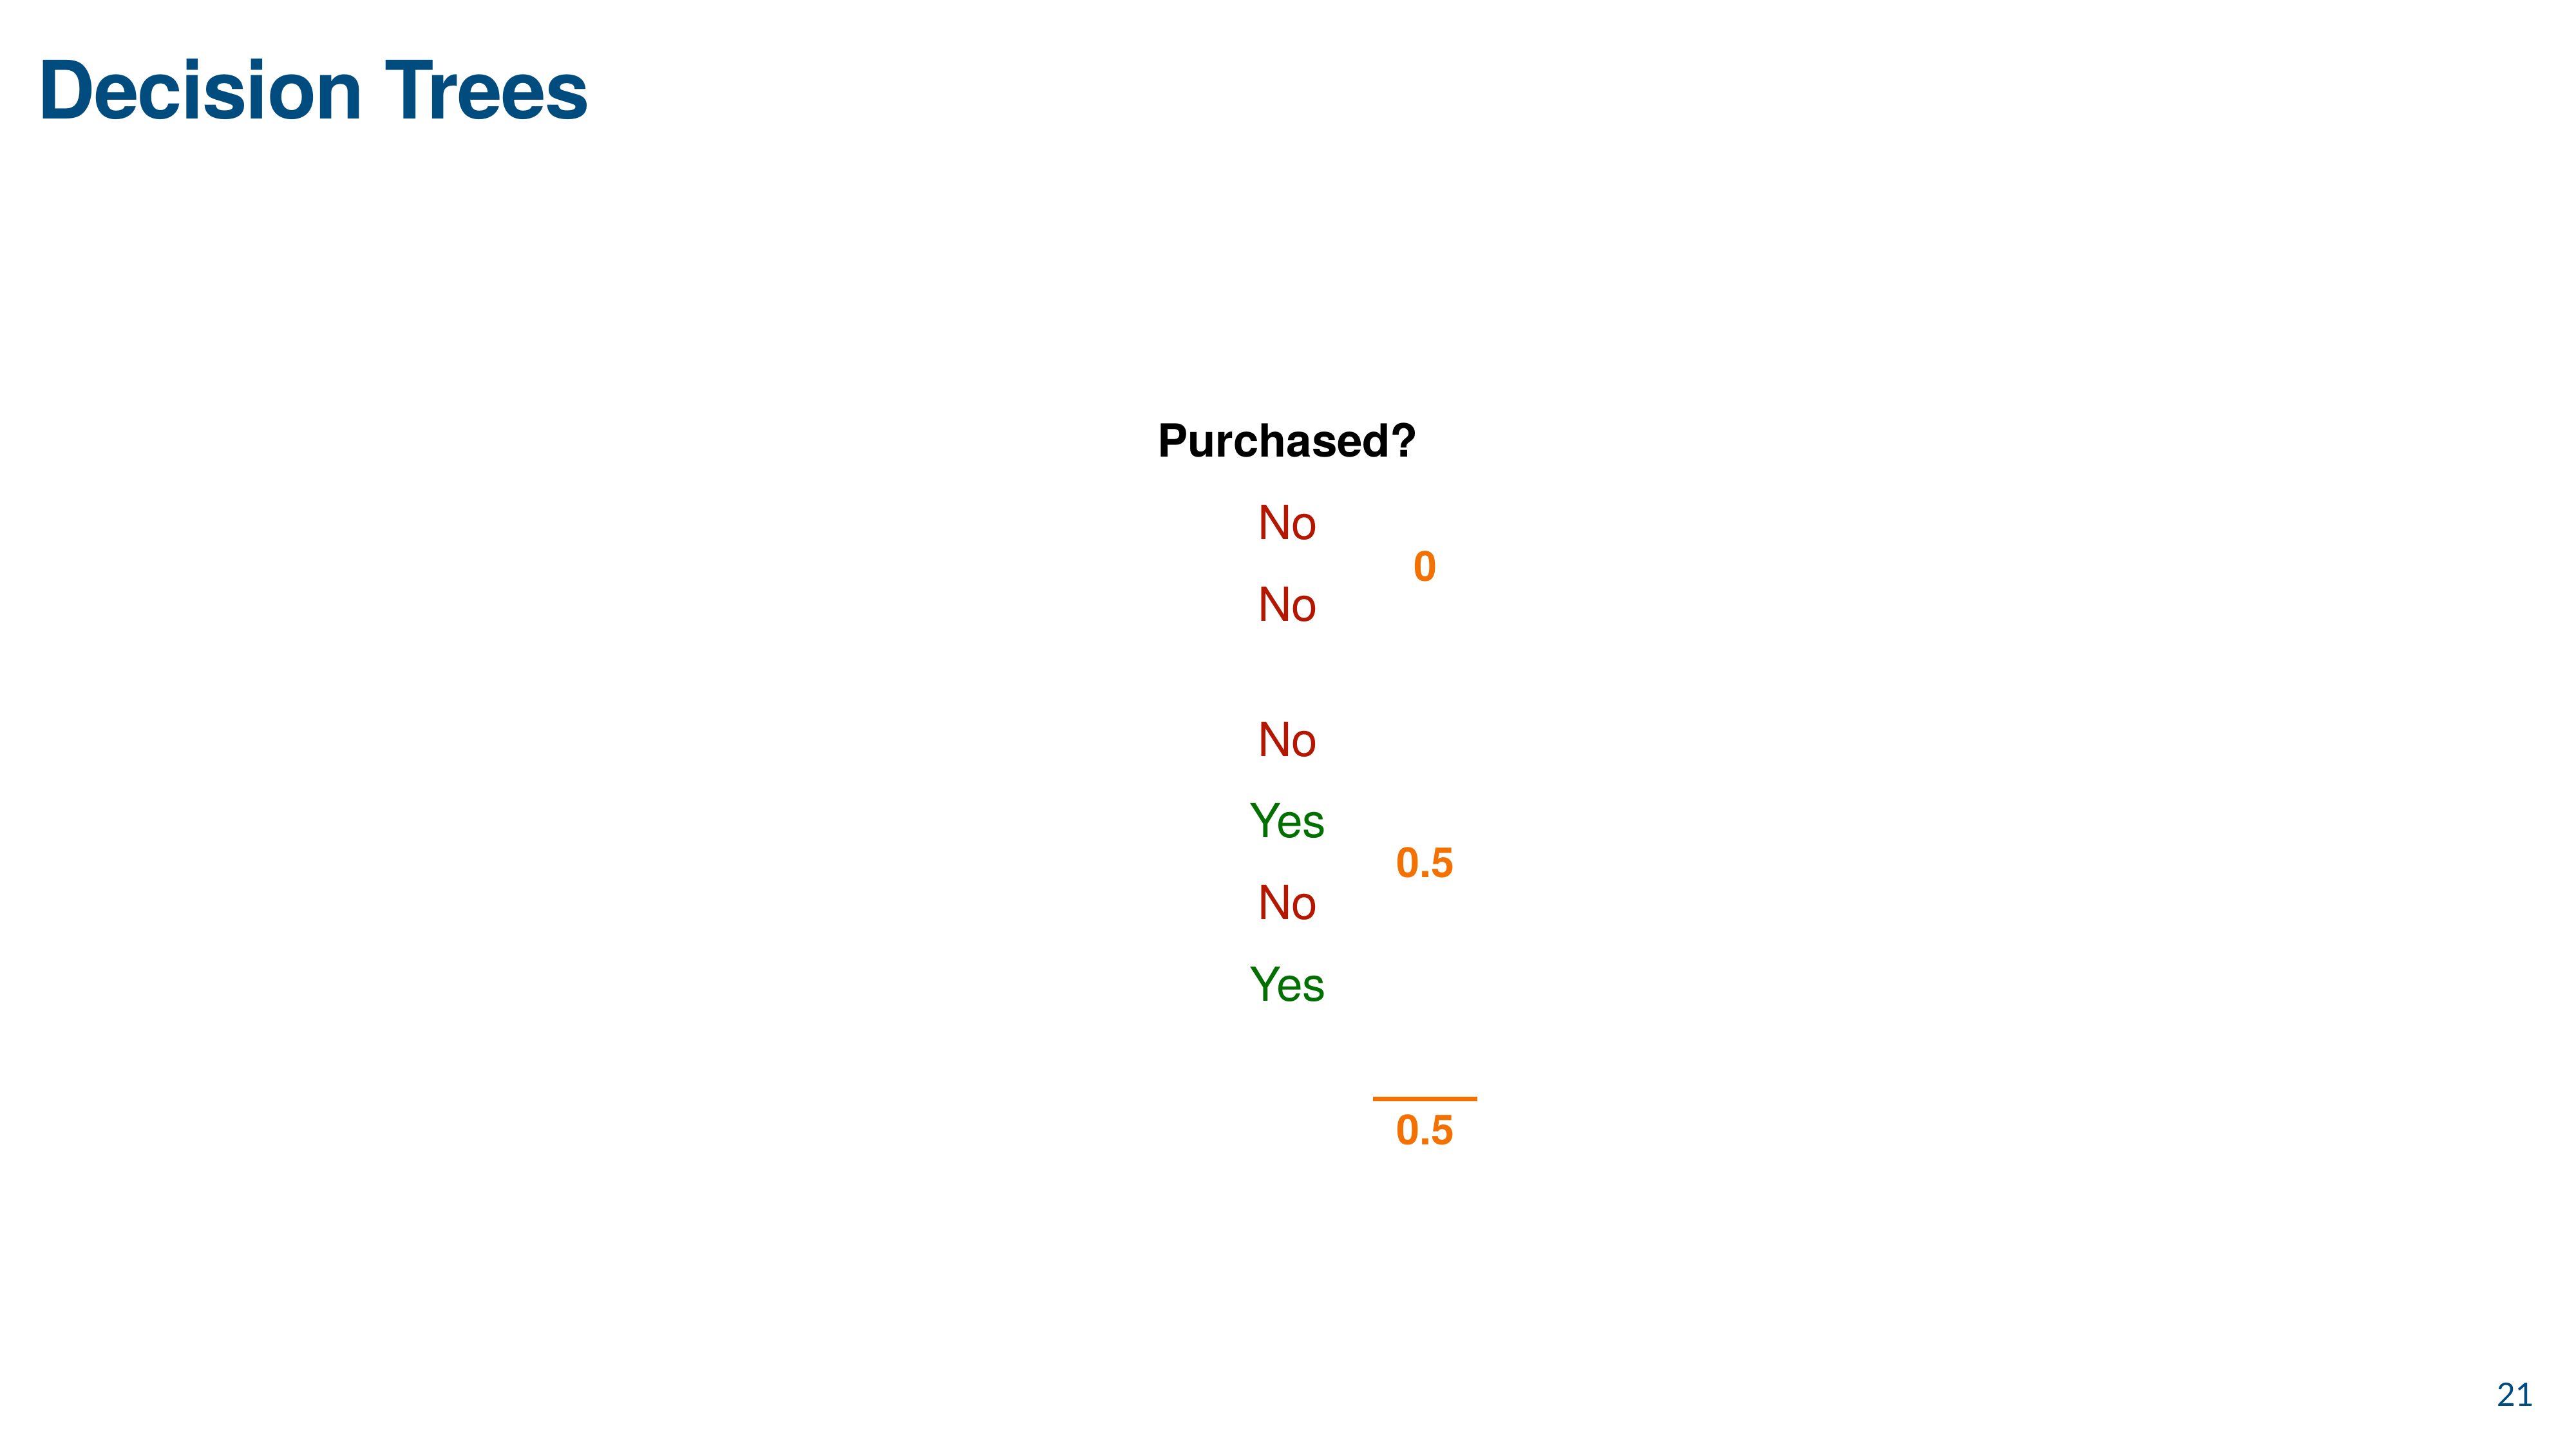

Decision Trees
Purchased?
No
0
No
No
Yes
0.5
No
Yes
0.5

21